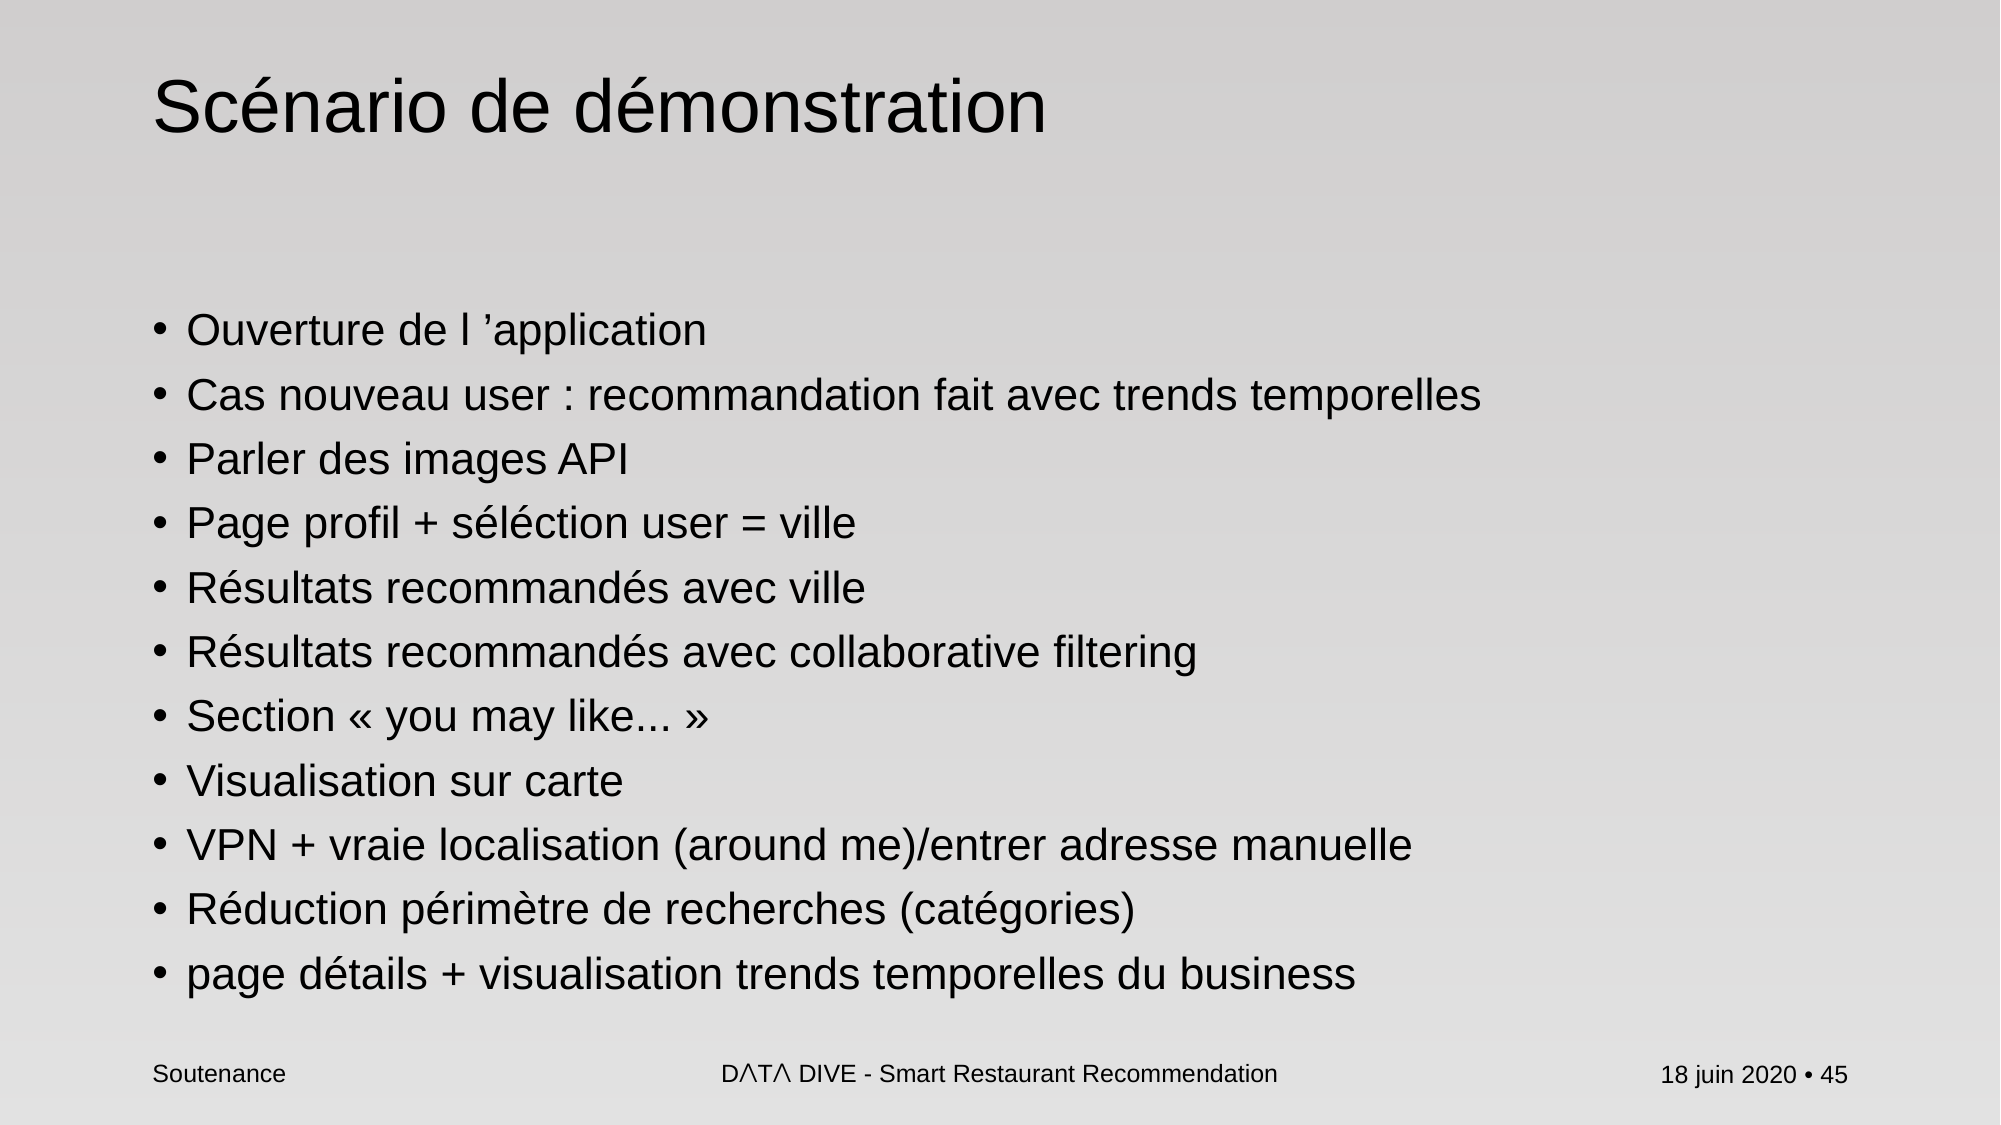

# Scénario de démonstration
Ouverture de l ’application
Cas nouveau user : recommandation fait avec trends temporelles
Parler des images API
Page profil + séléction user = ville
Résultats recommandés avec ville
Résultats recommandés avec collaborative filtering
Section « you may like... »
Visualisation sur carte
VPN + vraie localisation (around me)/entrer adresse manuelle
Réduction périmètre de recherches (catégories)
page détails + visualisation trends temporelles du business